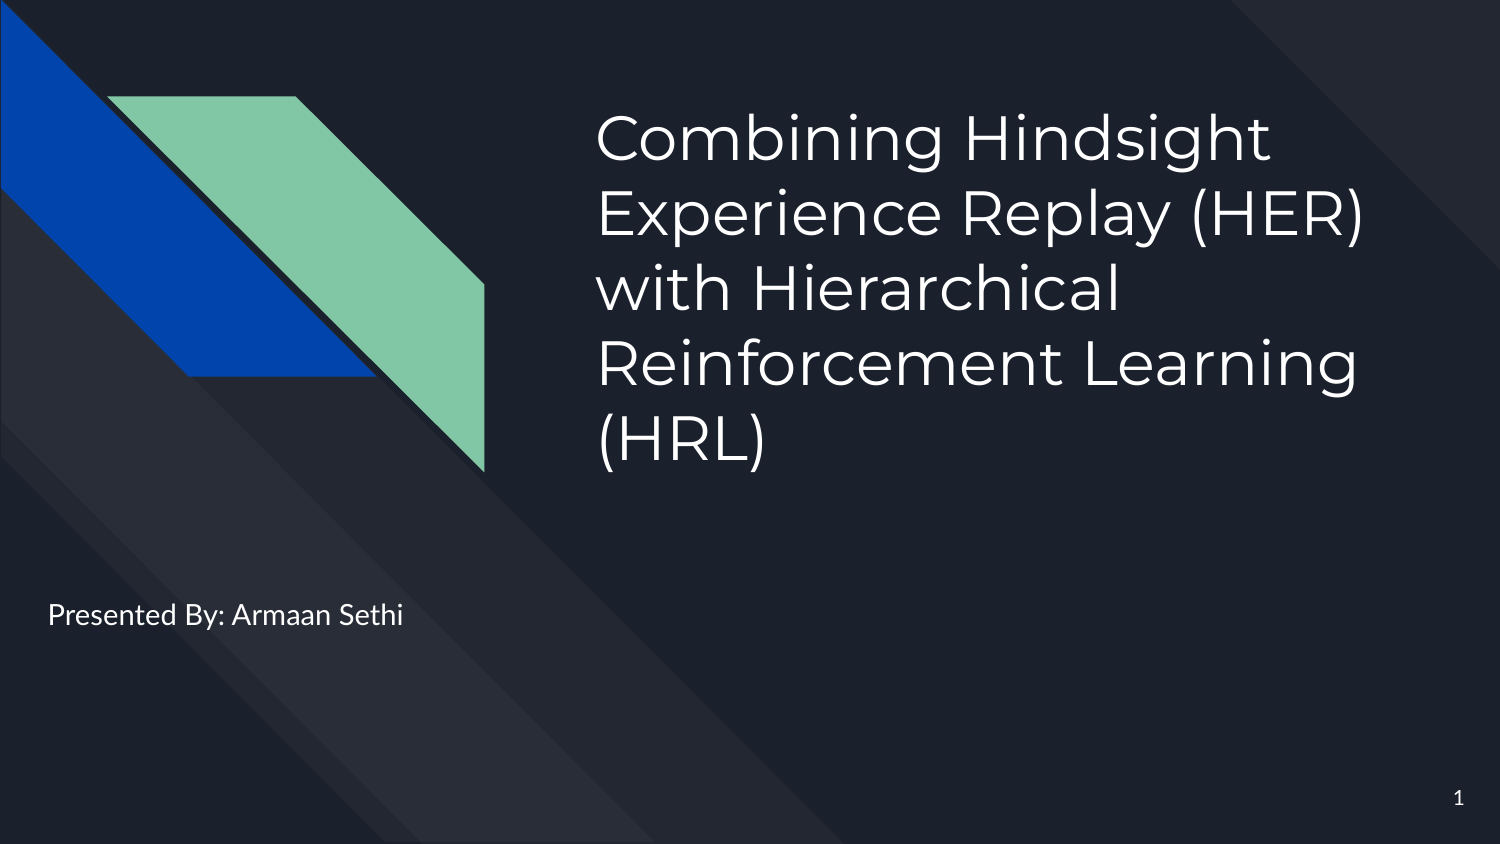

# Combining Hindsight Experience Replay (HER) with Hierarchical Reinforcement Learning (HRL)
Presented By: Armaan Sethi
1